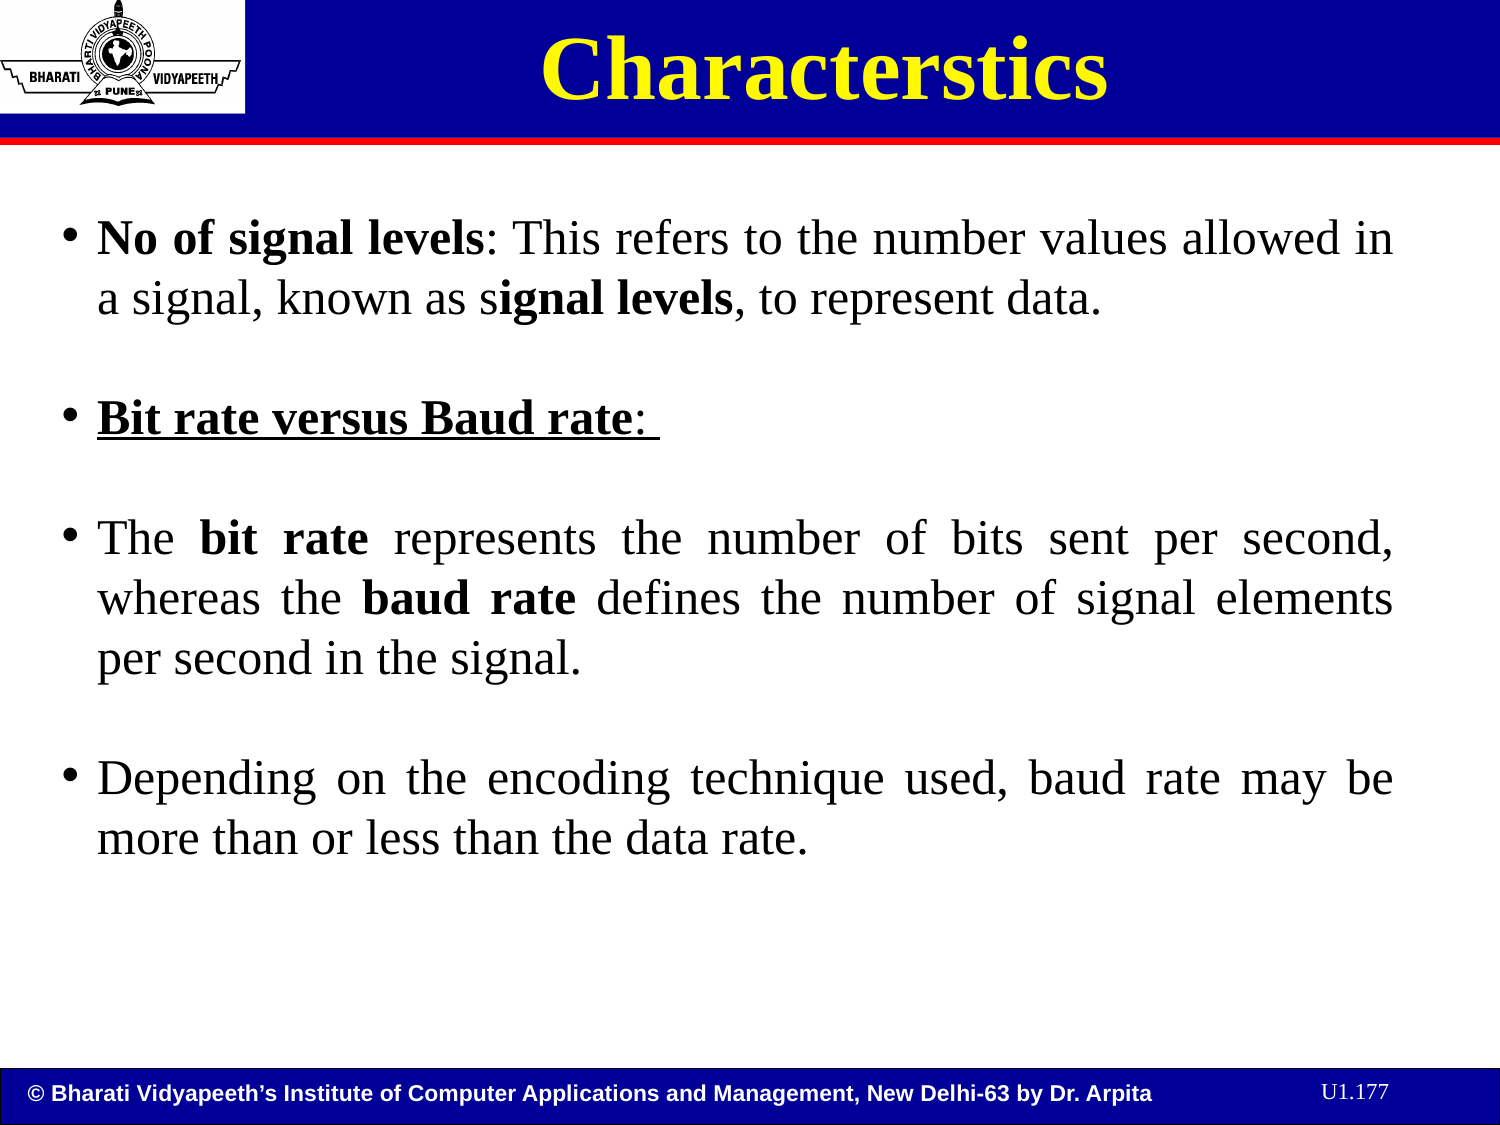

# Characterstics

No of signal levels: This refers to the number values allowed in a signal, known as signal levels, to represent data.

Bit rate versus Baud rate:

The bit rate represents the number of bits sent per second, whereas the baud rate defines the number of signal elements per second in the signal.

Depending on the encoding technique used, baud rate may be more than or less than the data rate.